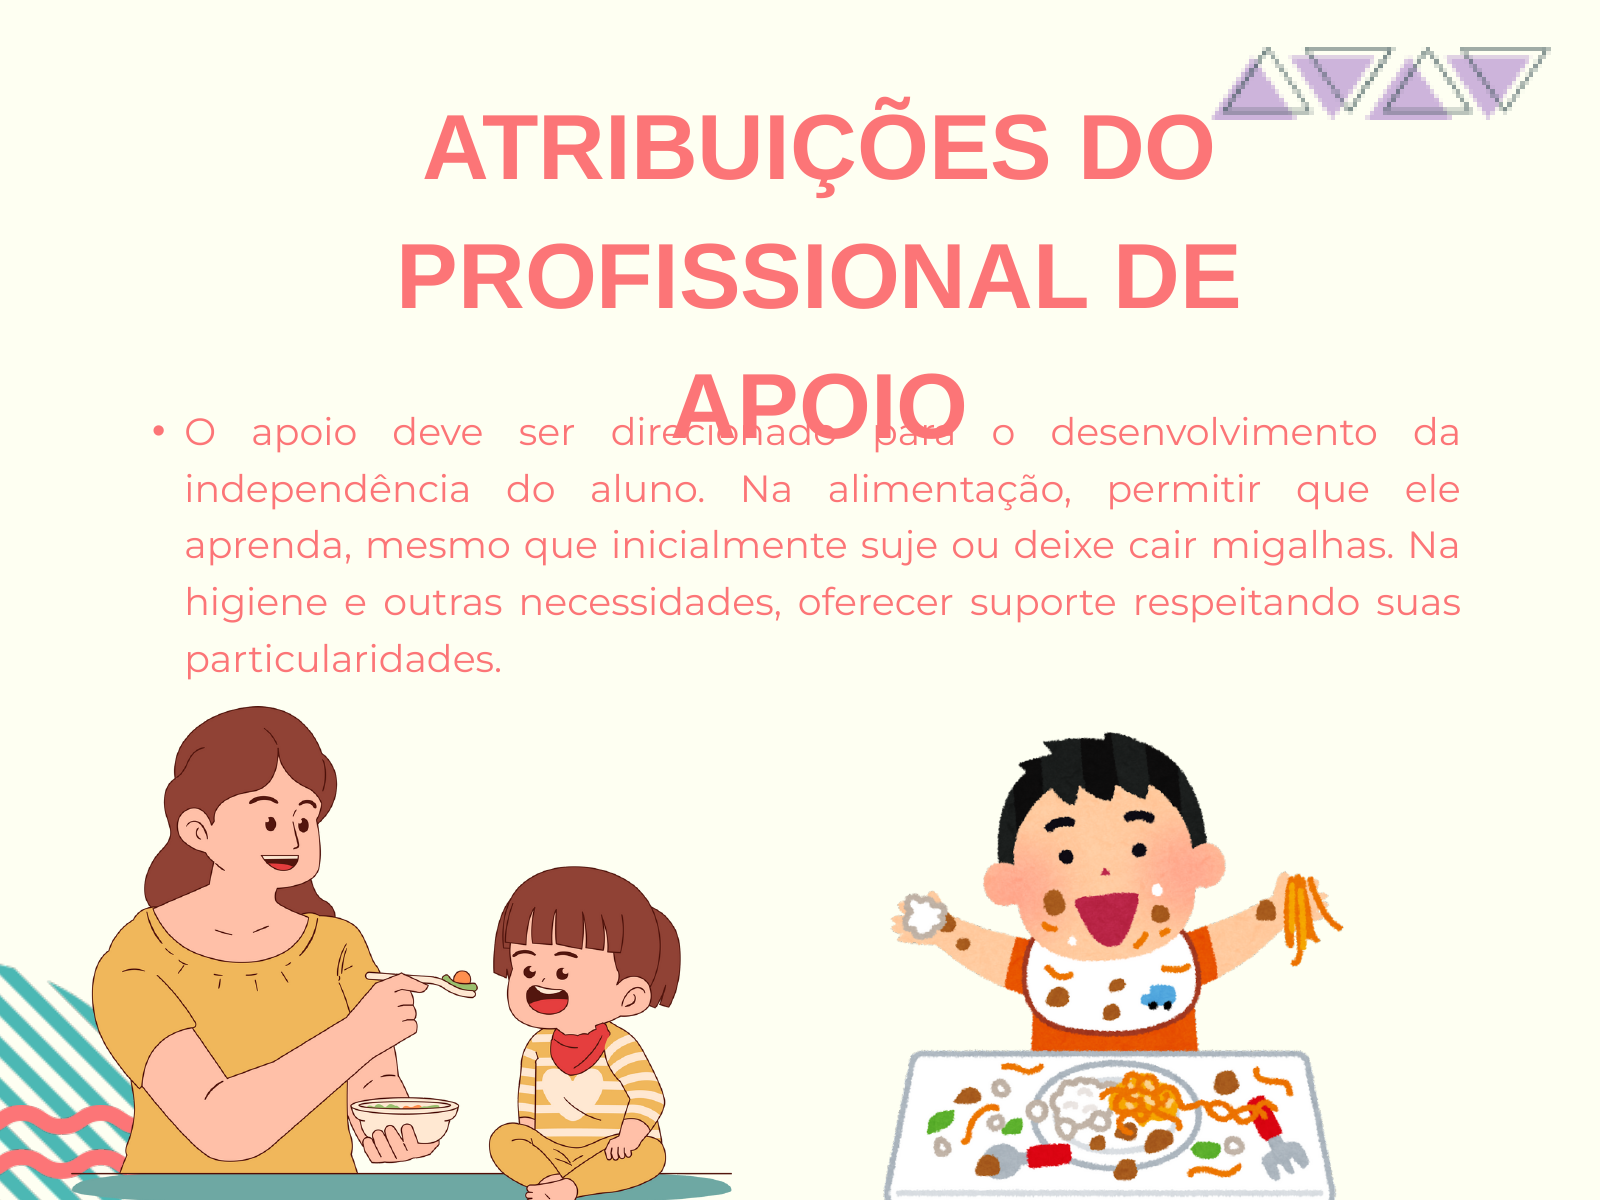

ATRIBUIÇÕES DO PROFISSIONAL DE APOIO
O apoio deve ser direcionado para o desenvolvimento da independência do aluno. Na alimentação, permitir que ele aprenda, mesmo que inicialmente suje ou deixe cair migalhas. Na higiene e outras necessidades, oferecer suporte respeitando suas particularidades.